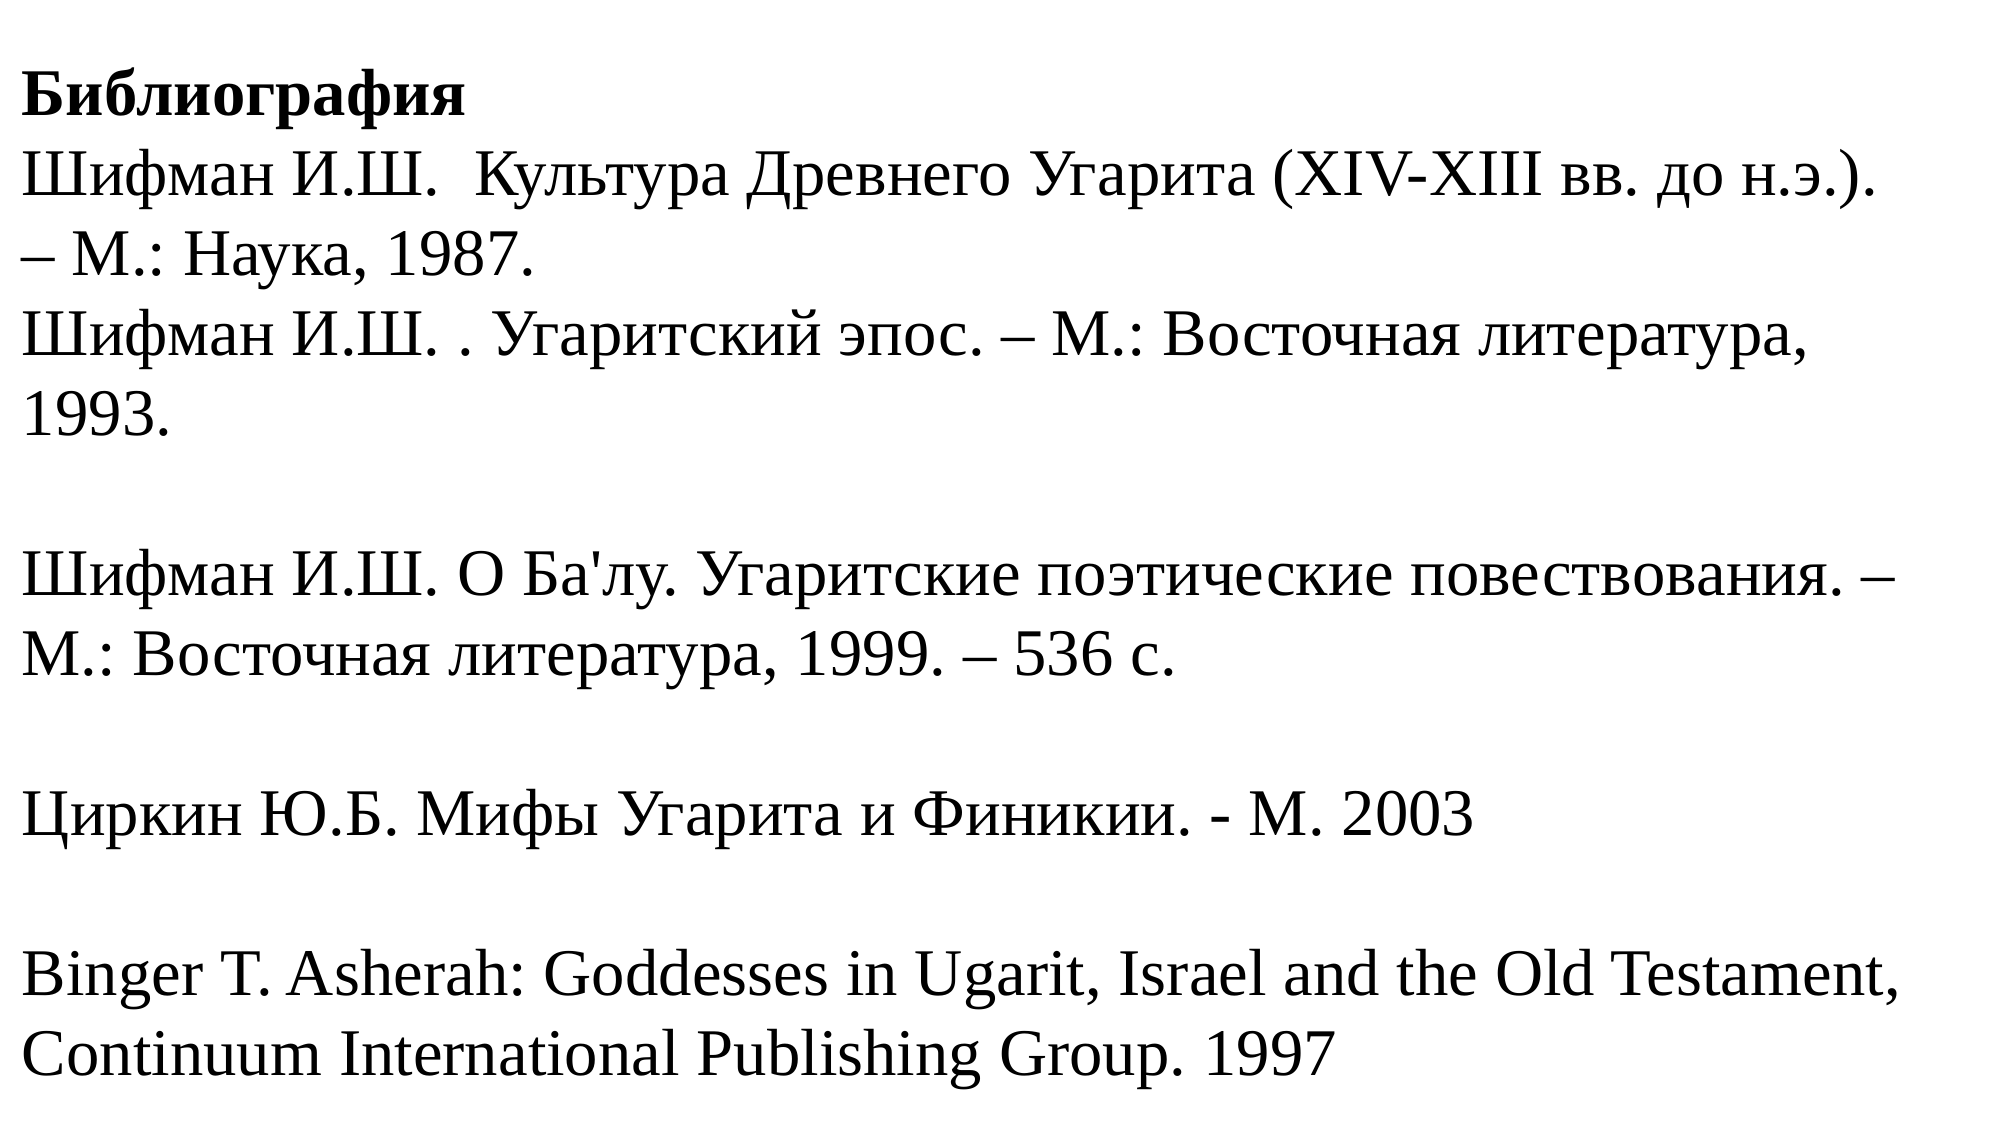

Библиография
Шифман И.Ш.  Культура Древнего Угарита (XIV-XIII вв. до н.э.). – М.: Наука, 1987.
Шифман И.Ш. . Угаритский эпос. – М.: Восточная литература, 1993.

Шифман И.Ш. О Ба'лу. Угаритские поэтические повествования. – М.: Восточная литература, 1999. – 536 с.

Циркин Ю.Б. Мифы Угарита и Финикии. - М. 2003

Binger T. Asherah: Goddesses in Ugarit, Israel and the Old Testament, Continuum International Publishing Group. 1997